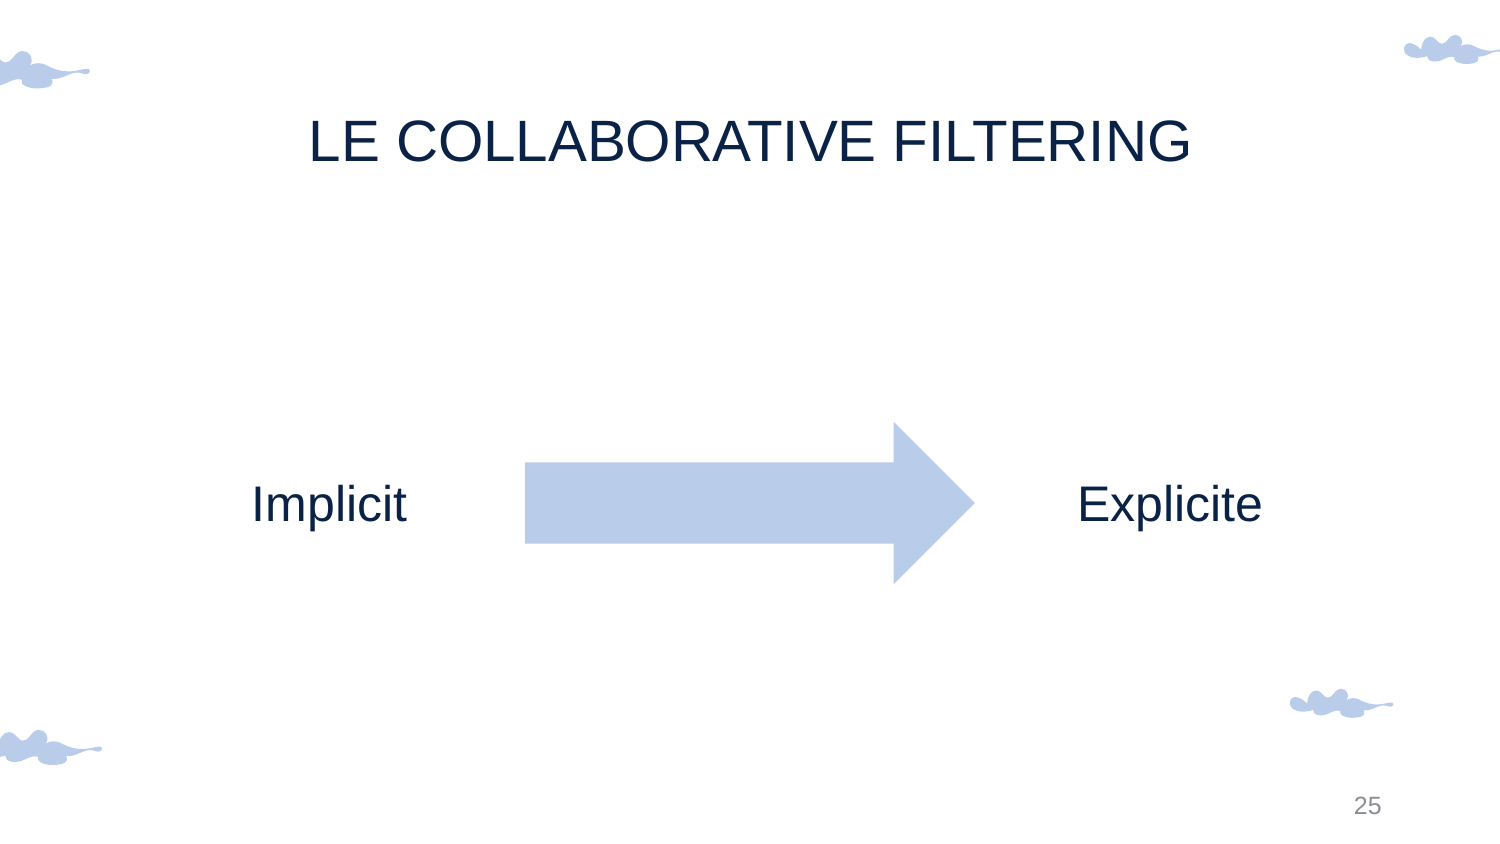

# LE COLLABORATIVE FILTERING

Implicit
Explicite
25